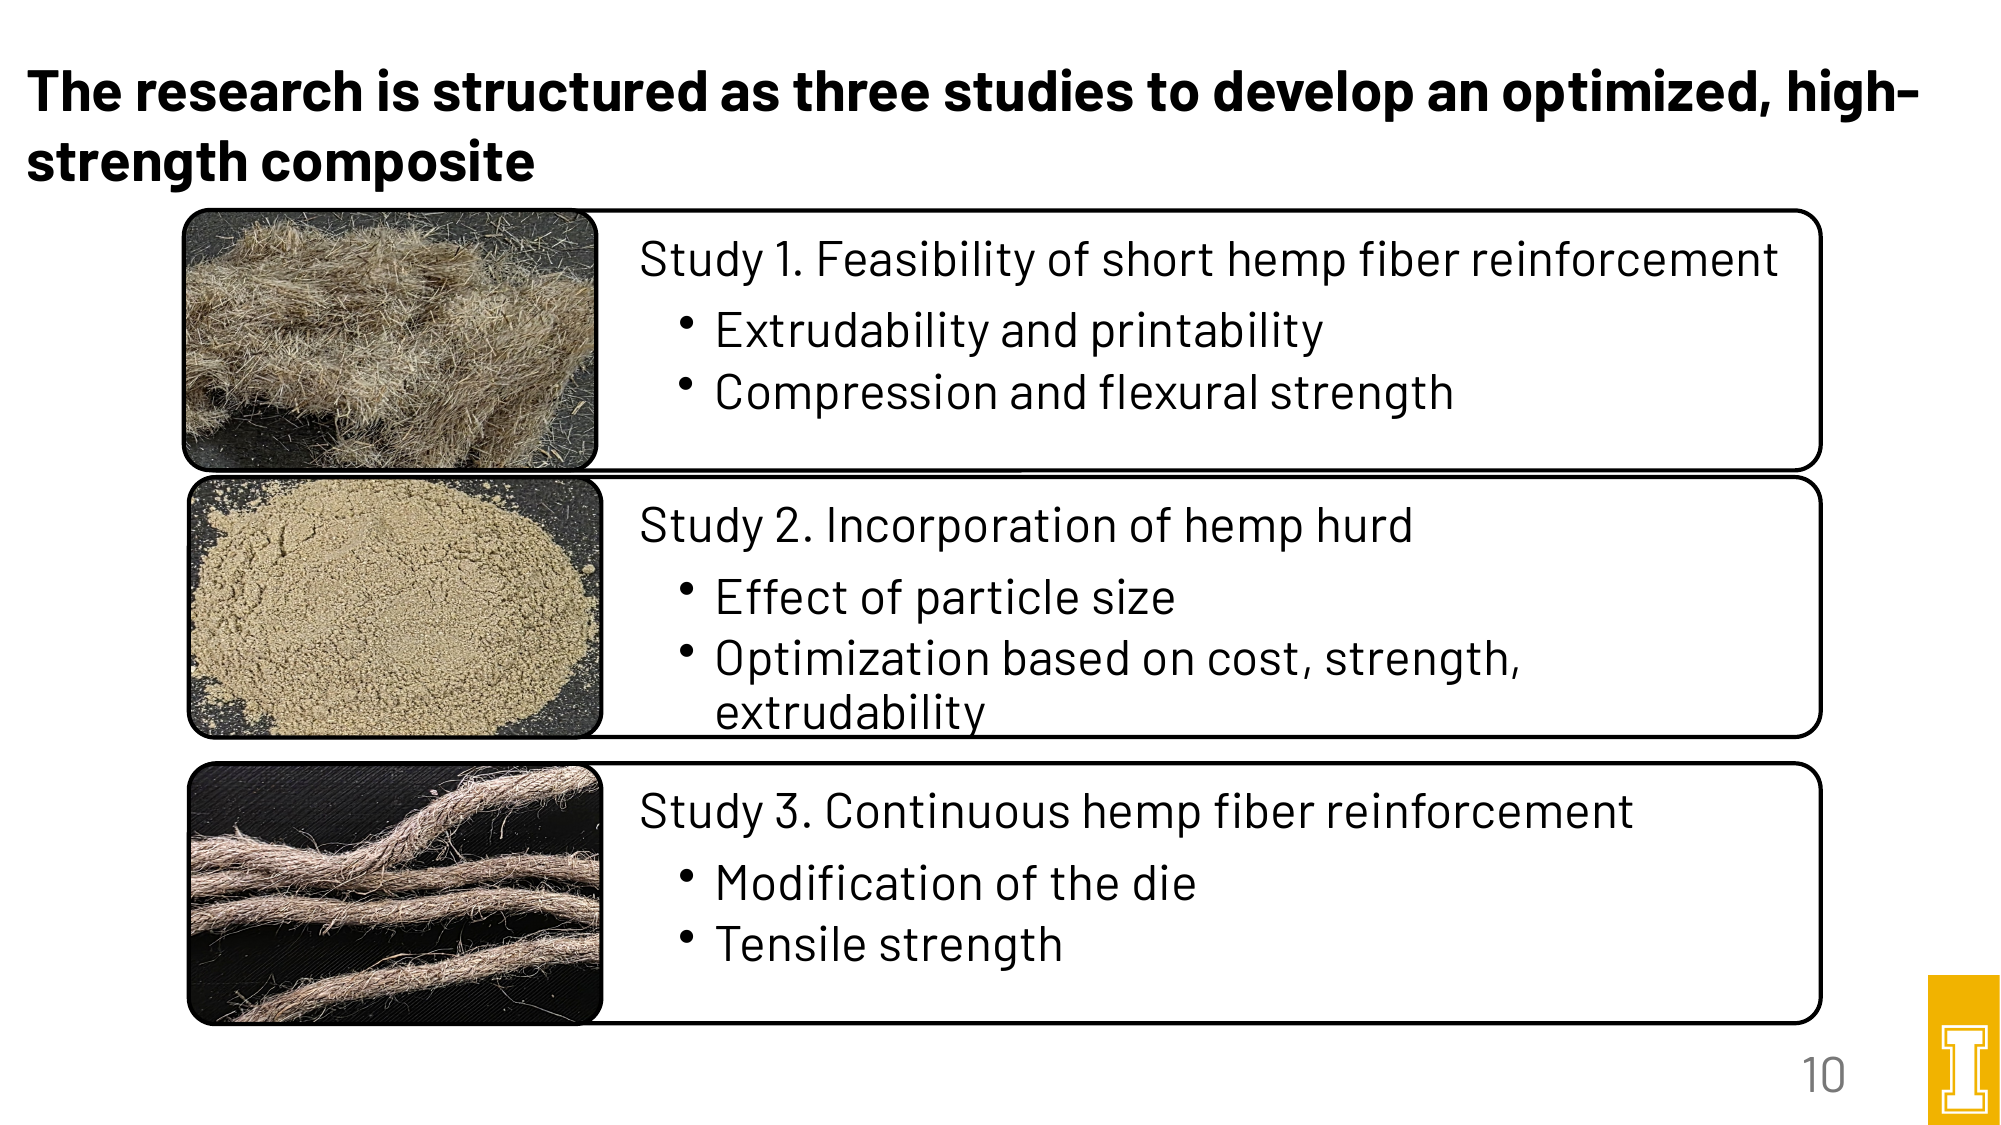

The research is structured as three studies to develop an optimized, high-strength composite
Study 1. Feasibility of short hemp fiber reinforcement
Extrudability and printability
Compression and flexural strength
Study 2. Incorporation of hemp hurd
Effect of particle size
Optimization based on cost, strength, extrudability
Study 3. Continuous hemp fiber reinforcement
Modification of the die
Tensile strength
10